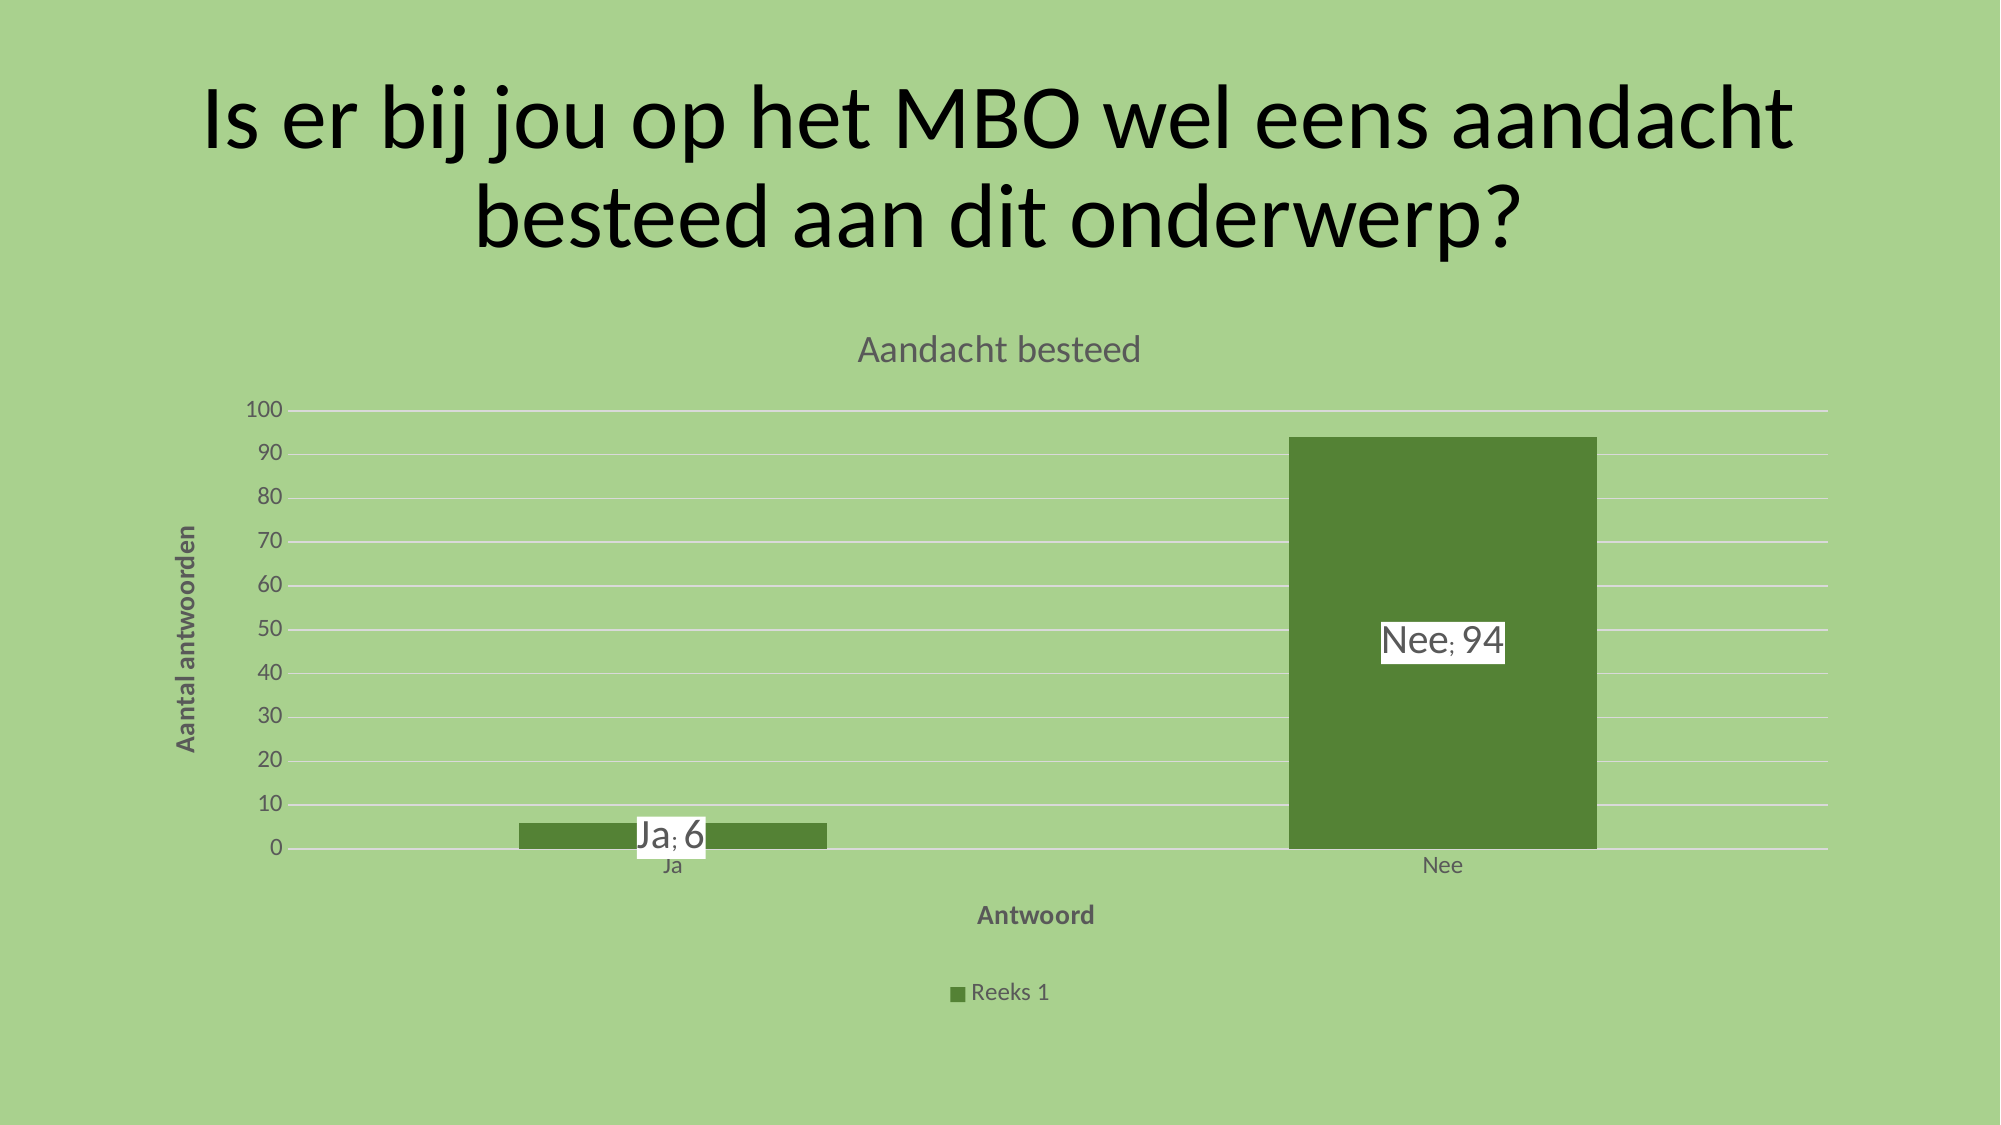

# Is er bij jou op het MBO wel eens aandacht besteed aan dit onderwerp?

### Chart: Aandacht besteed

| Category | Reeks 1 |
|---|---|
| Ja | 6.0 |
| Nee | 94.0 |